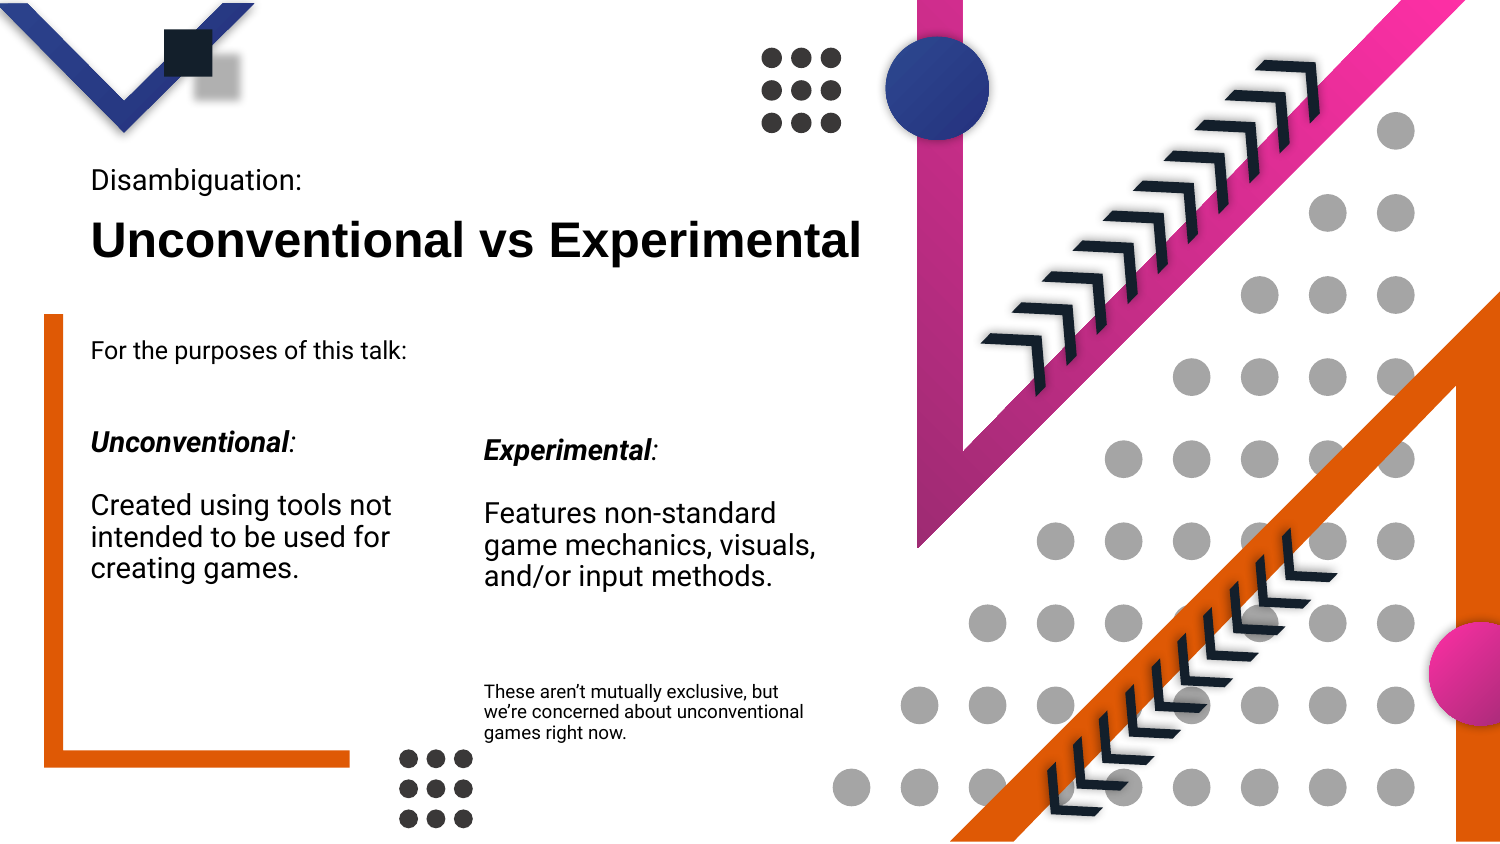

Disambiguation:
# Unconventional vs Experimental

Experimental:

Features non-standard game mechanics, visuals, and/or input methods.

These aren’t mutually exclusive, but we’re concerned about unconventional games right now.
For the purposes of this talk:

Unconventional:

Created using tools not intended to be used for creating games.